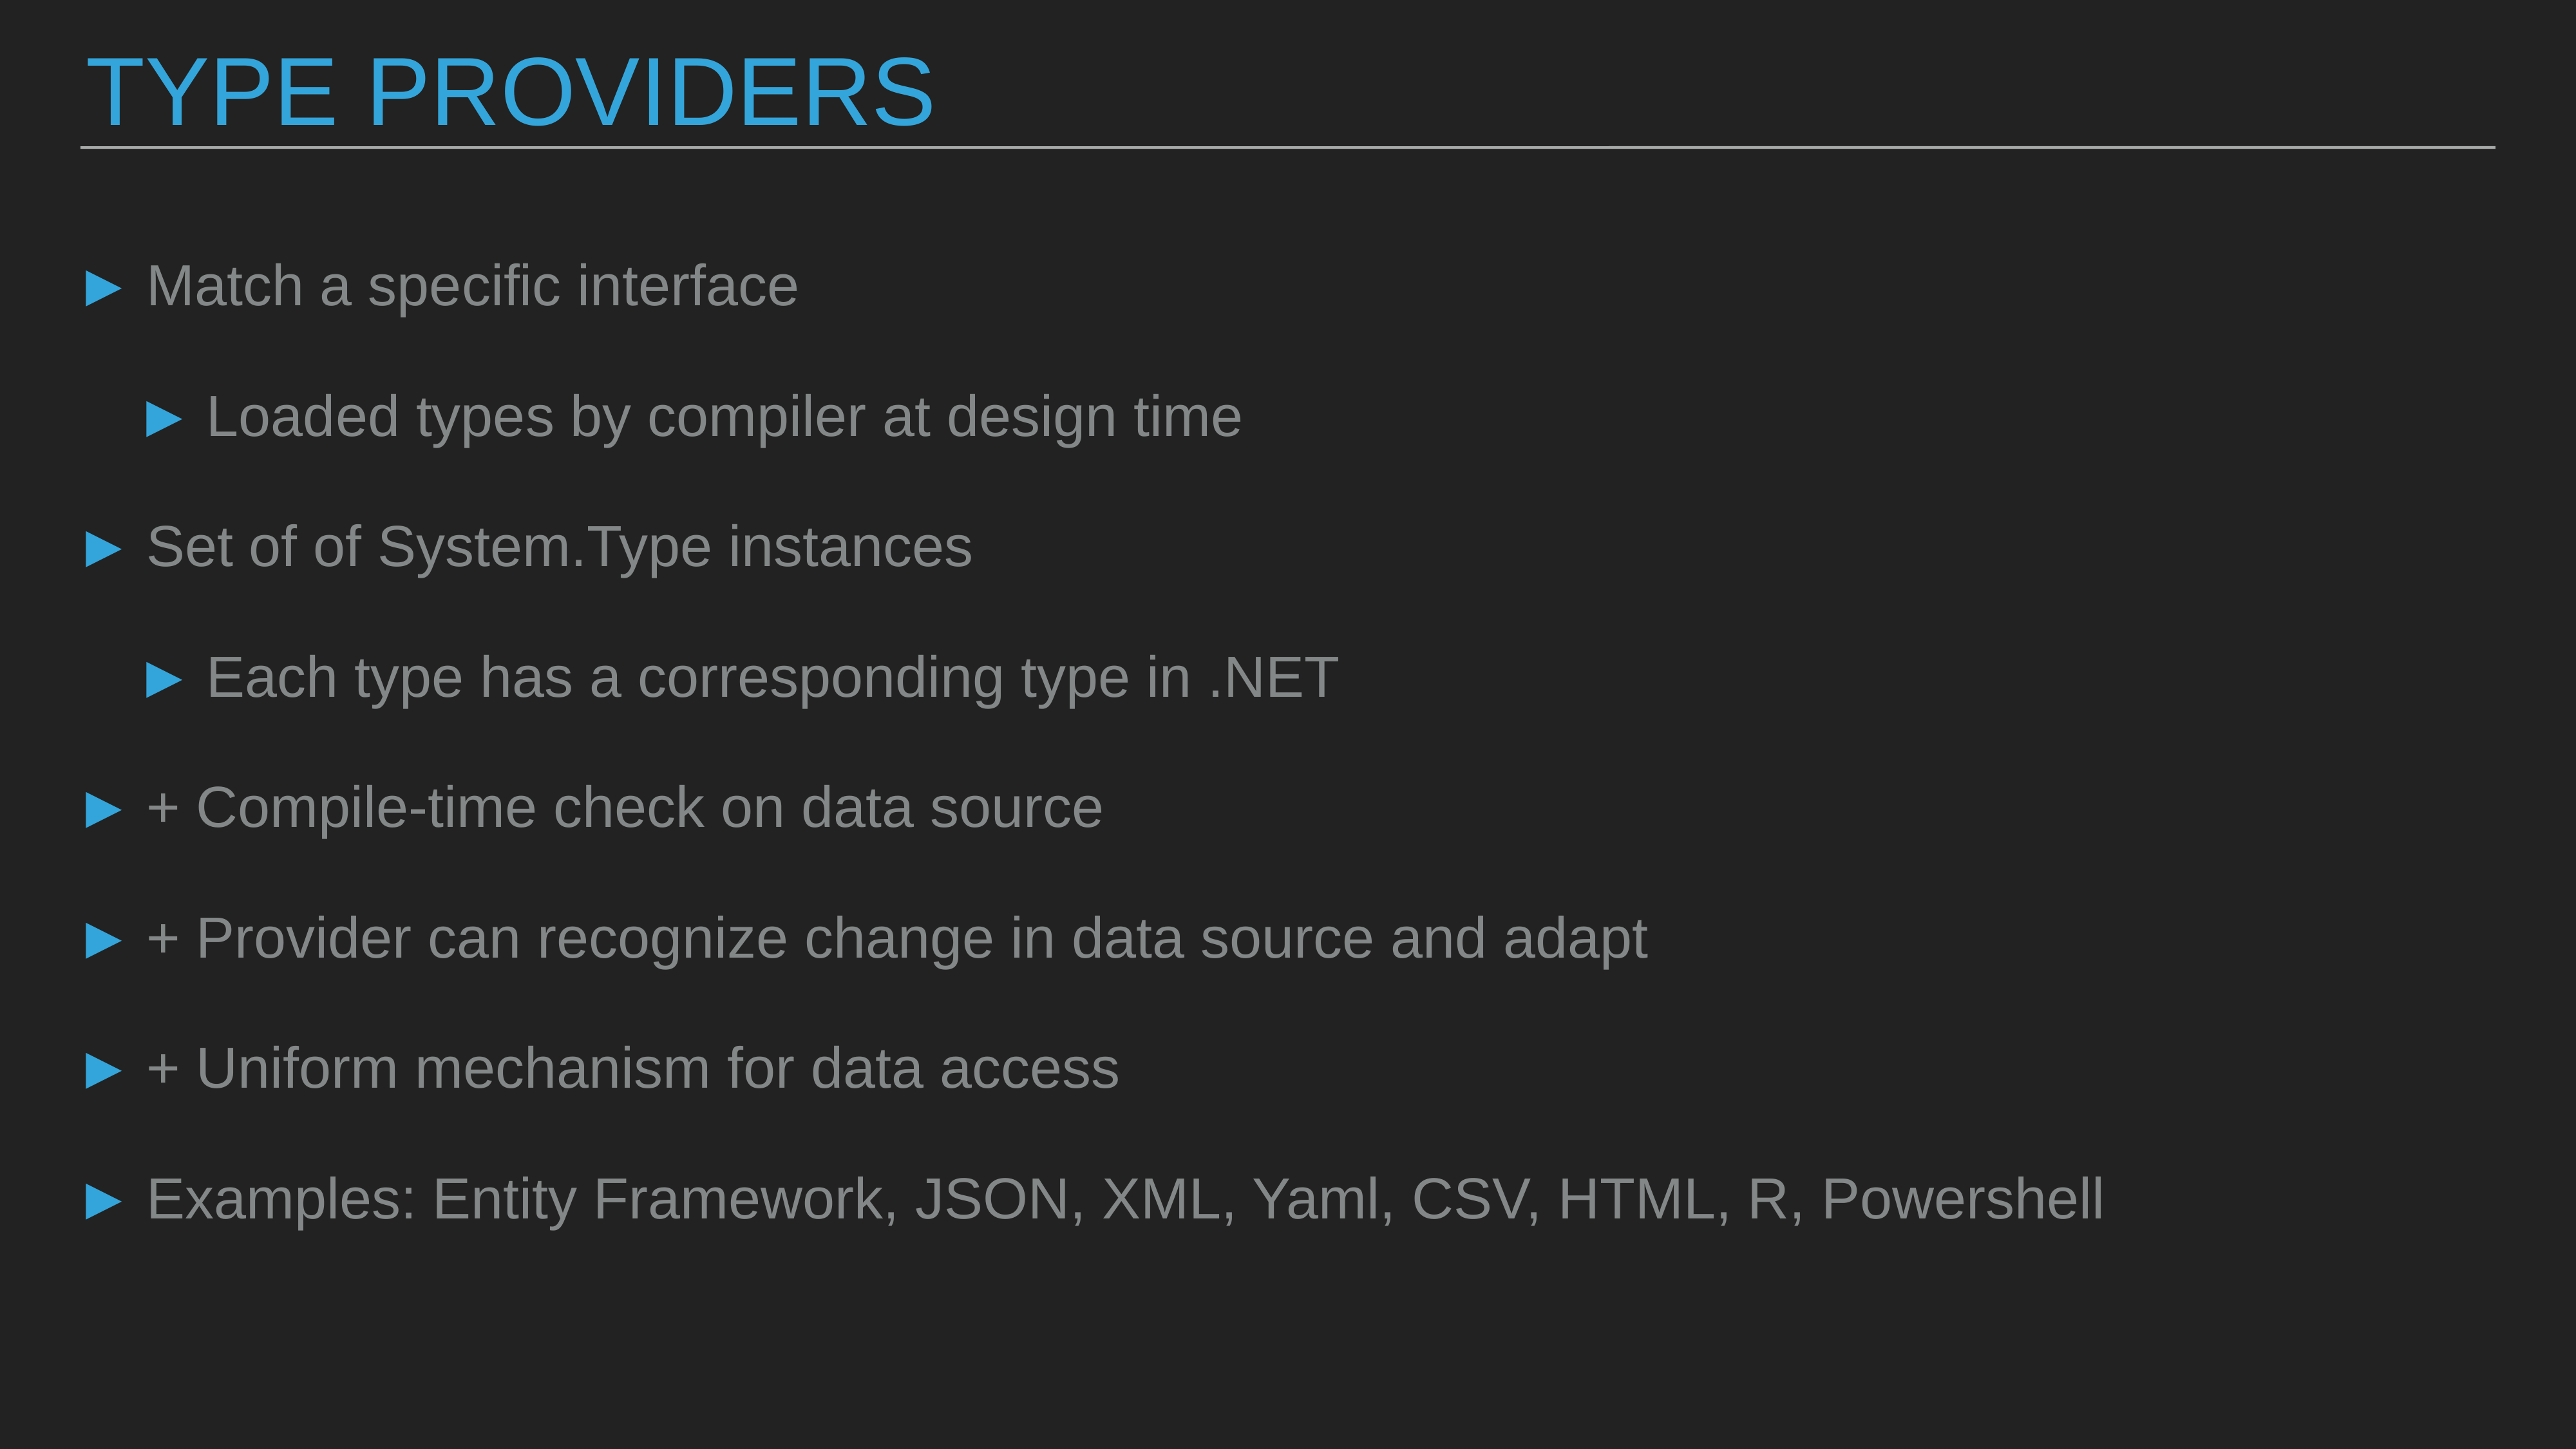

Type providers
Match a specific interface
Loaded types by compiler at design time
Set of of System.Type instances
Each type has a corresponding type in .NET
+ Compile-time check on data source
+ Provider can recognize change in data source and adapt
+ Uniform mechanism for data access
Examples: Entity Framework, JSON, XML, Yaml, CSV, HTML, R, Powershell